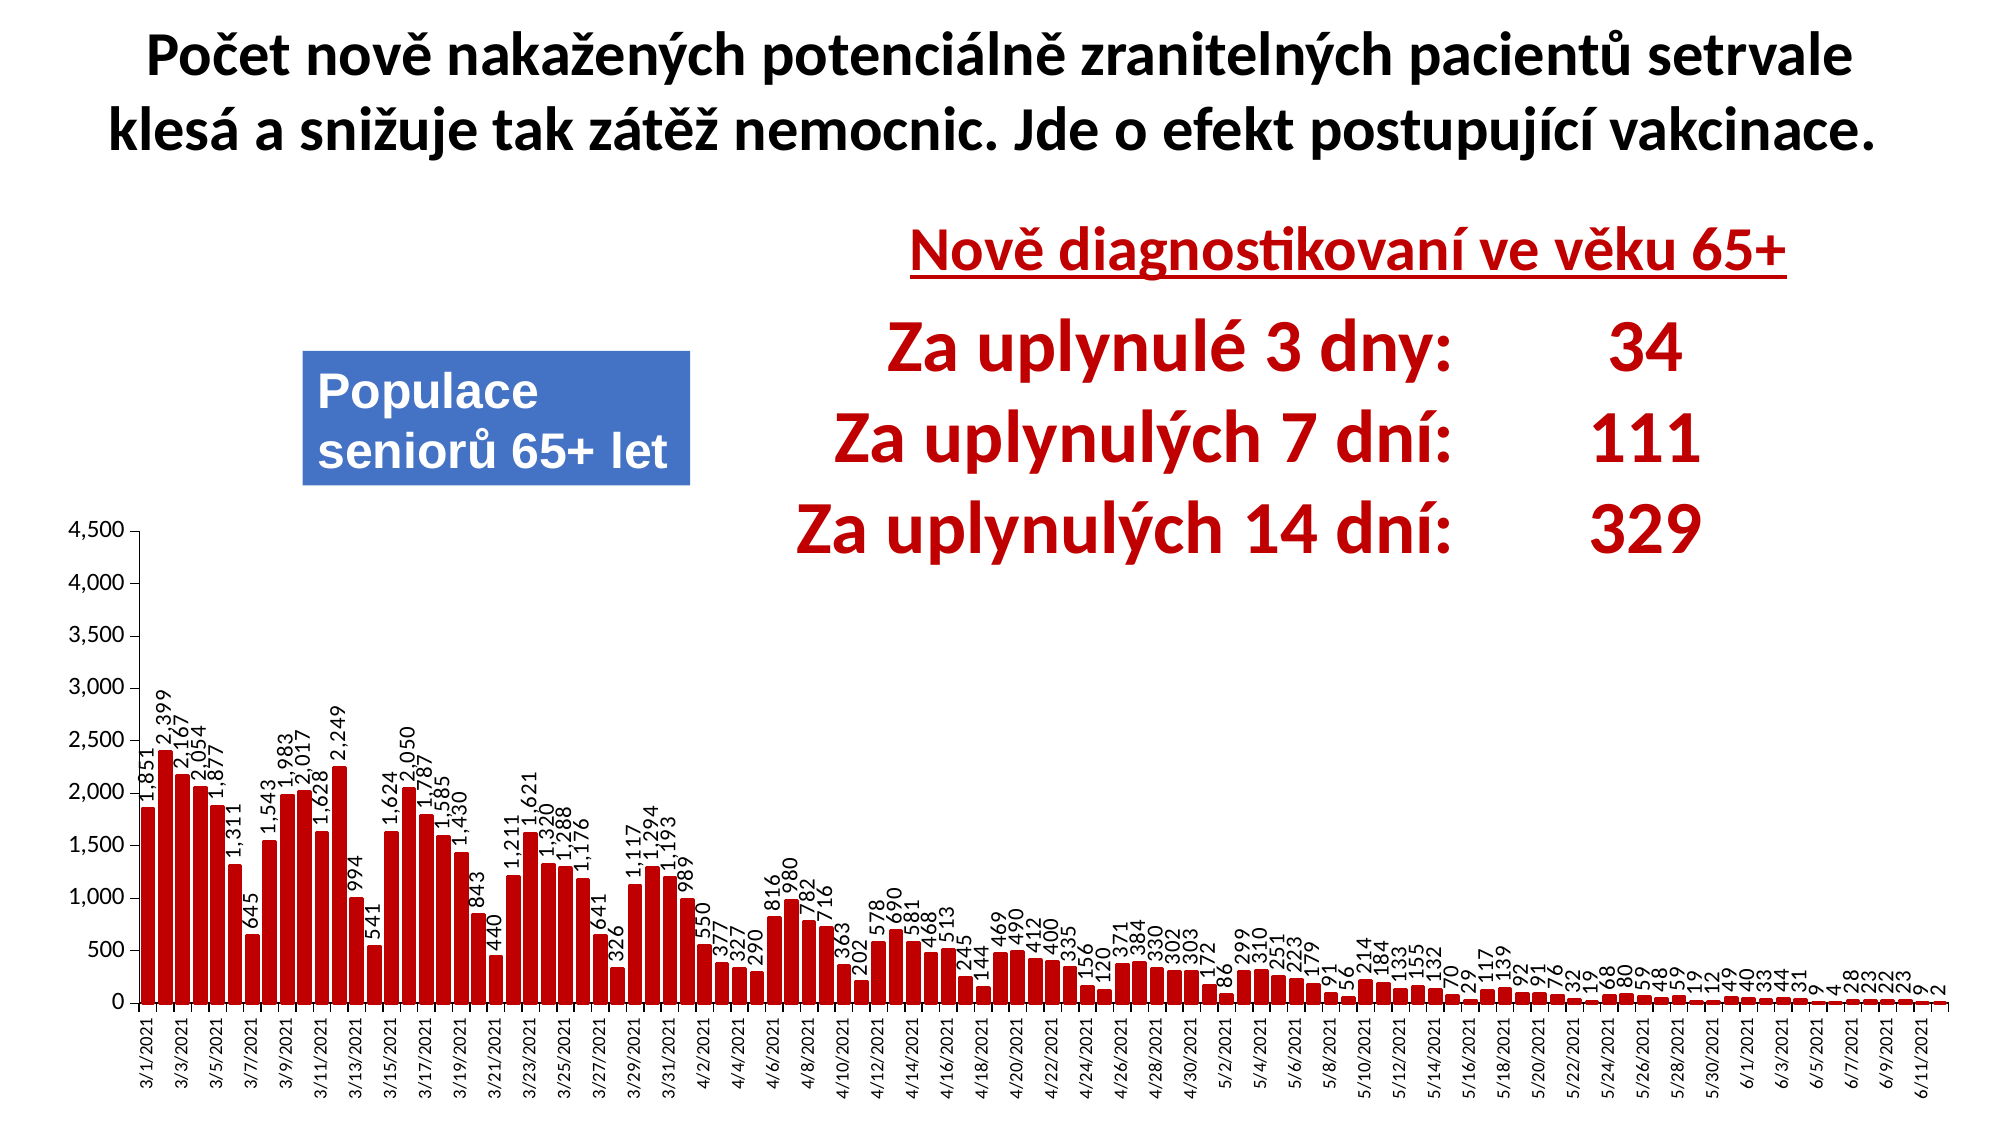

Počet nově nakažených potenciálně zranitelných pacientů setrvale klesá a snižuje tak zátěž nemocnic. Jde o efekt postupující vakcinace.
| Nově diagnostikovaní ve věku 65+ |  |
| --- | --- |
| Za uplynulé 3 dny: | 34 |
| Za uplynulých 7 dní: | 111 |
| Za uplynulých 14 dní: | 329 |
Populace seniorů 65+ let

### Chart

| Category |  |
|---|---|
| 44256 | 1851.0 |
| 44257 | 2399.0 |
| 44258 | 2167.0 |
| 44259 | 2054.0 |
| 44260 | 1877.0 |
| 44261 | 1311.0 |
| 44262 | 645.0 |
| 44263 | 1543.0 |
| 44264 | 1983.0 |
| 44265 | 2017.0 |
| 44266 | 1628.0 |
| 44267 | 2249.0 |
| 44268 | 994.0 |
| 44269 | 541.0 |
| 44270 | 1624.0 |
| 44271 | 2050.0 |
| 44272 | 1787.0 |
| 44273 | 1585.0 |
| 44274 | 1430.0 |
| 44275 | 843.0 |
| 44276 | 440.0 |
| 44277 | 1211.0 |
| 44278 | 1621.0 |
| 44279 | 1320.0 |
| 44280 | 1288.0 |
| 44281 | 1176.0 |
| 44282 | 641.0 |
| 44283 | 326.0 |
| 44284 | 1117.0 |
| 44285 | 1294.0 |
| 44286 | 1193.0 |
| 44287 | 989.0 |
| 44288 | 550.0 |
| 44289 | 377.0 |
| 44290 | 327.0 |
| 44291 | 290.0 |
| 44292 | 816.0 |
| 44293 | 980.0 |
| 44294 | 782.0 |
| 44295 | 716.0 |
| 44296 | 363.0 |
| 44297 | 202.0 |
| 44298 | 578.0 |
| 44299 | 690.0 |
| 44300 | 581.0 |
| 44301 | 468.0 |
| 44302 | 513.0 |
| 44303 | 245.0 |
| 44304 | 144.0 |
| 44305 | 469.0 |
| 44306 | 490.0 |
| 44307 | 412.0 |
| 44308 | 400.0 |
| 44309 | 335.0 |
| 44310 | 156.0 |
| 44311 | 120.0 |
| 44312 | 371.0 |
| 44313 | 384.0 |
| 44314 | 330.0 |
| 44315 | 302.0 |
| 44316 | 303.0 |
| 44317 | 172.0 |
| 44318 | 86.0 |
| 44319 | 299.0 |
| 44320 | 310.0 |
| 44321 | 251.0 |
| 44322 | 223.0 |
| 44323 | 179.0 |
| 44324 | 91.0 |
| 44325 | 56.0 |
| 44326 | 214.0 |
| 44327 | 184.0 |
| 44328 | 133.0 |
| 44329 | 155.0 |
| 44330 | 132.0 |
| 44331 | 70.0 |
| 44332 | 29.0 |
| 44333 | 117.0 |
| 44334 | 139.0 |
| 44335 | 92.0 |
| 44336 | 91.0 |
| 44337 | 76.0 |
| 44338 | 32.0 |
| 44339 | 19.0 |
| 44340 | 68.0 |
| 44341 | 80.0 |
| 44342 | 59.0 |
| 44343 | 48.0 |
| 44344 | 59.0 |
| 44345 | 19.0 |
| 44346 | 12.0 |
| 44347 | 49.0 |
| 44348 | 40.0 |
| 44349 | 33.0 |
| 44350 | 44.0 |
| 44351 | 31.0 |
| 44352 | 9.0 |
| 44353 | 4.0 |
| 44354 | 28.0 |
| 44355 | 23.0 |
| 44356 | 22.0 |
| 44357 | 23.0 |
| 44358 | 9.0 |
| 44359 | 2.0 |
|  | None |
|  | None |
|  | None |
|  | None |
|  | None |
|  | None |
|  | None |
|  | None |
|  | None |
|  | None |
|  | None |
|  | None |
|  | None |
|  | None |
|  | None |
|  | None |
|  | None |
|  | None |
|  | None |
|  | None |
|  | None |
|  | None |
|  | None |
|  | None |
|  | None |
|  | None |
|  | None |
|  | None |
|  | None |
|  | None |
|  | None |
|  | None |
|  | None |
|  | None |
|  | None |
|  | None |
|  | None |
|  | None |
|  | None |
|  | None |
|  | None |
|  | None |
|  | None |
|  | None |
|  | None |
|  | None |
|  | None |
|  | None |
|  | None |
|  | None |
|  | None |
|  | None |
|  | None |
|  | None |
|  | None |
|  | None |
|  | None |
|  | None |
|  | None |
|  | None |
|  | None |
|  | None |
|  | None |
|  | None |
|  | None |
|  | None |
|  | None |
|  | None |
|  | None |
|  | None |
|  | None |
|  | None |
|  | None |
|  | None |
|  | None |
|  | None |
|  | None |
|  | None |
|  | None |
|  | None |
|  | None |
|  | None |
|  | None |
|  | None |
|  | None |
|  | None |
|  | None |
|  | None |
|  | None |
|  | None |
|  | None |
|  | None |
|  | None |
|  | None |
|  | None |
|  | None |
|  | None |
|  | None |
|  | None |
|  | None |